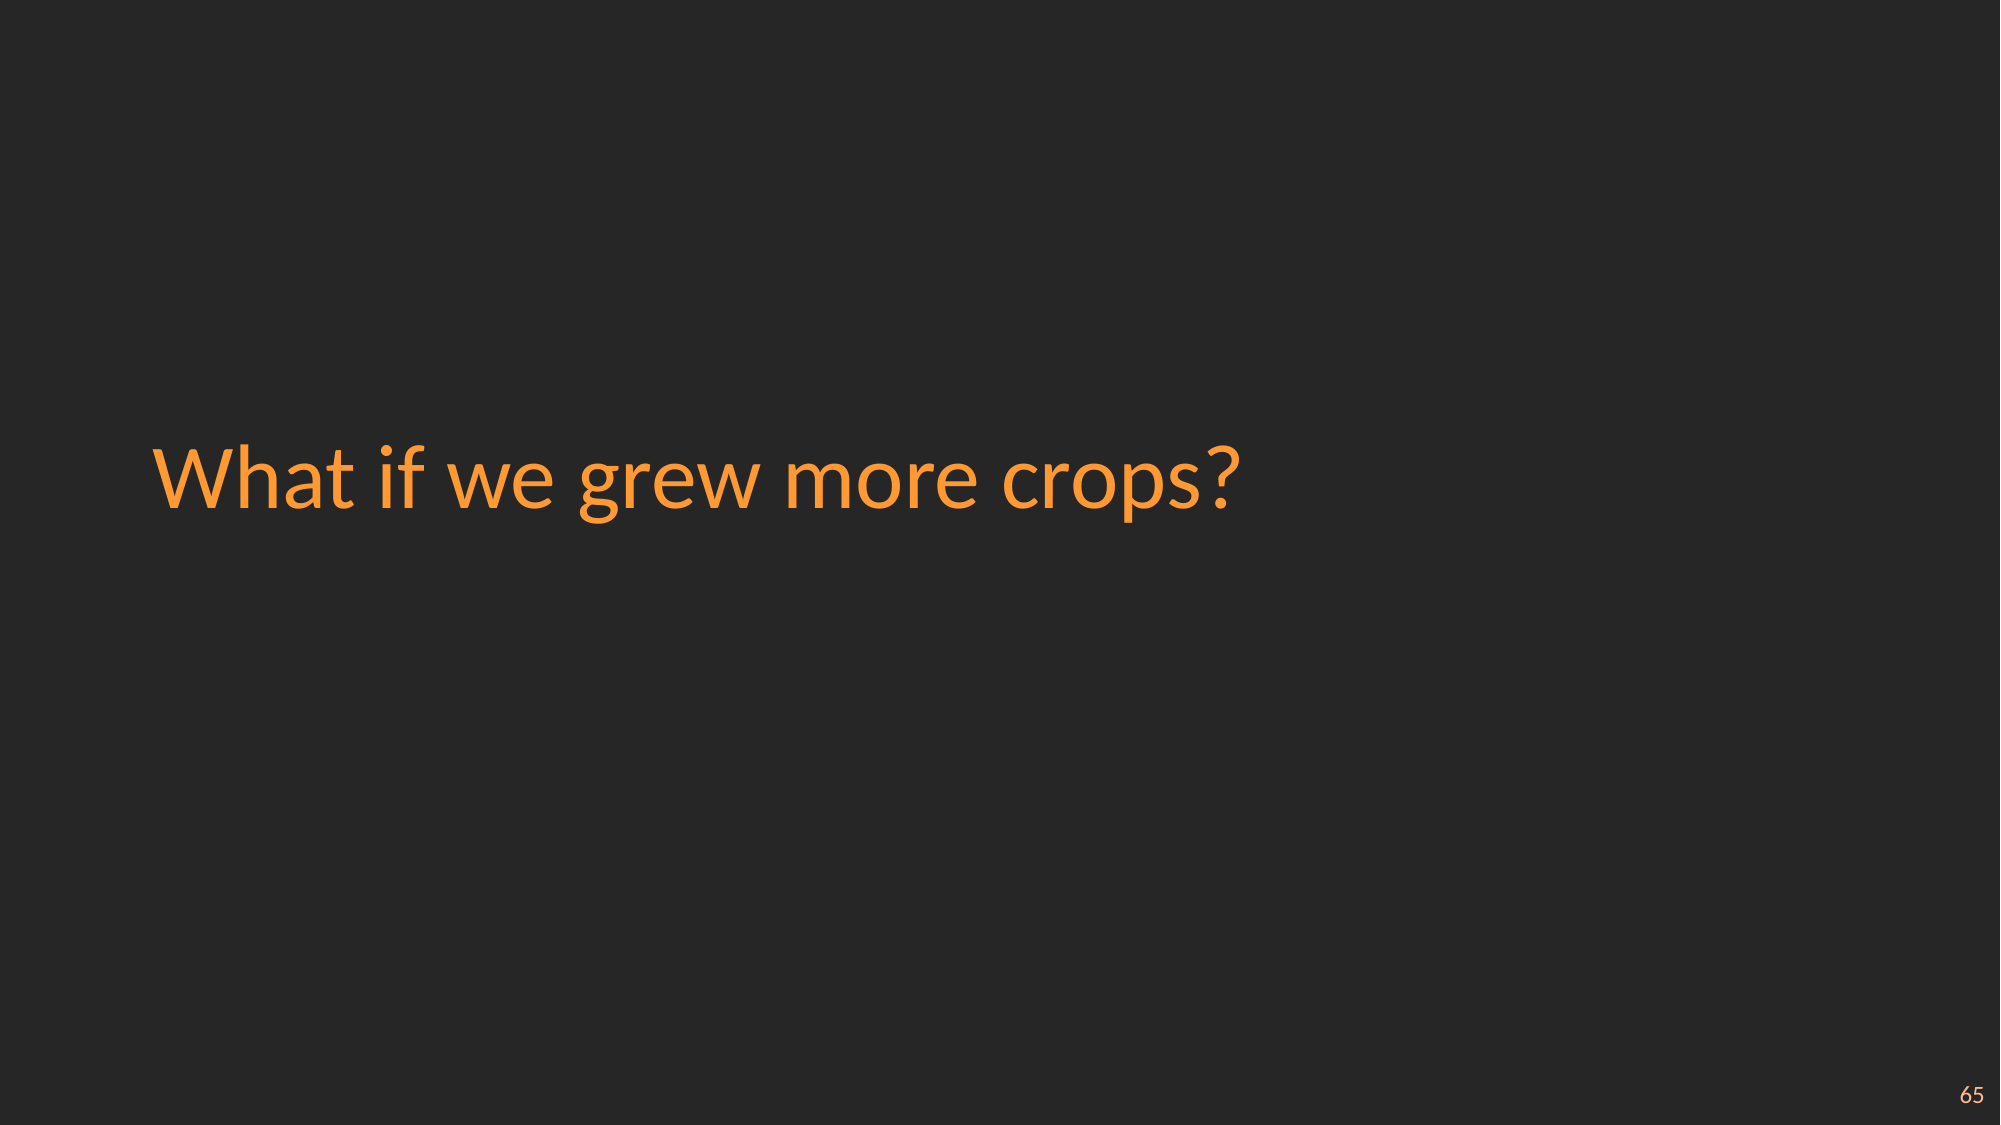

# What if we grew more crops?
65